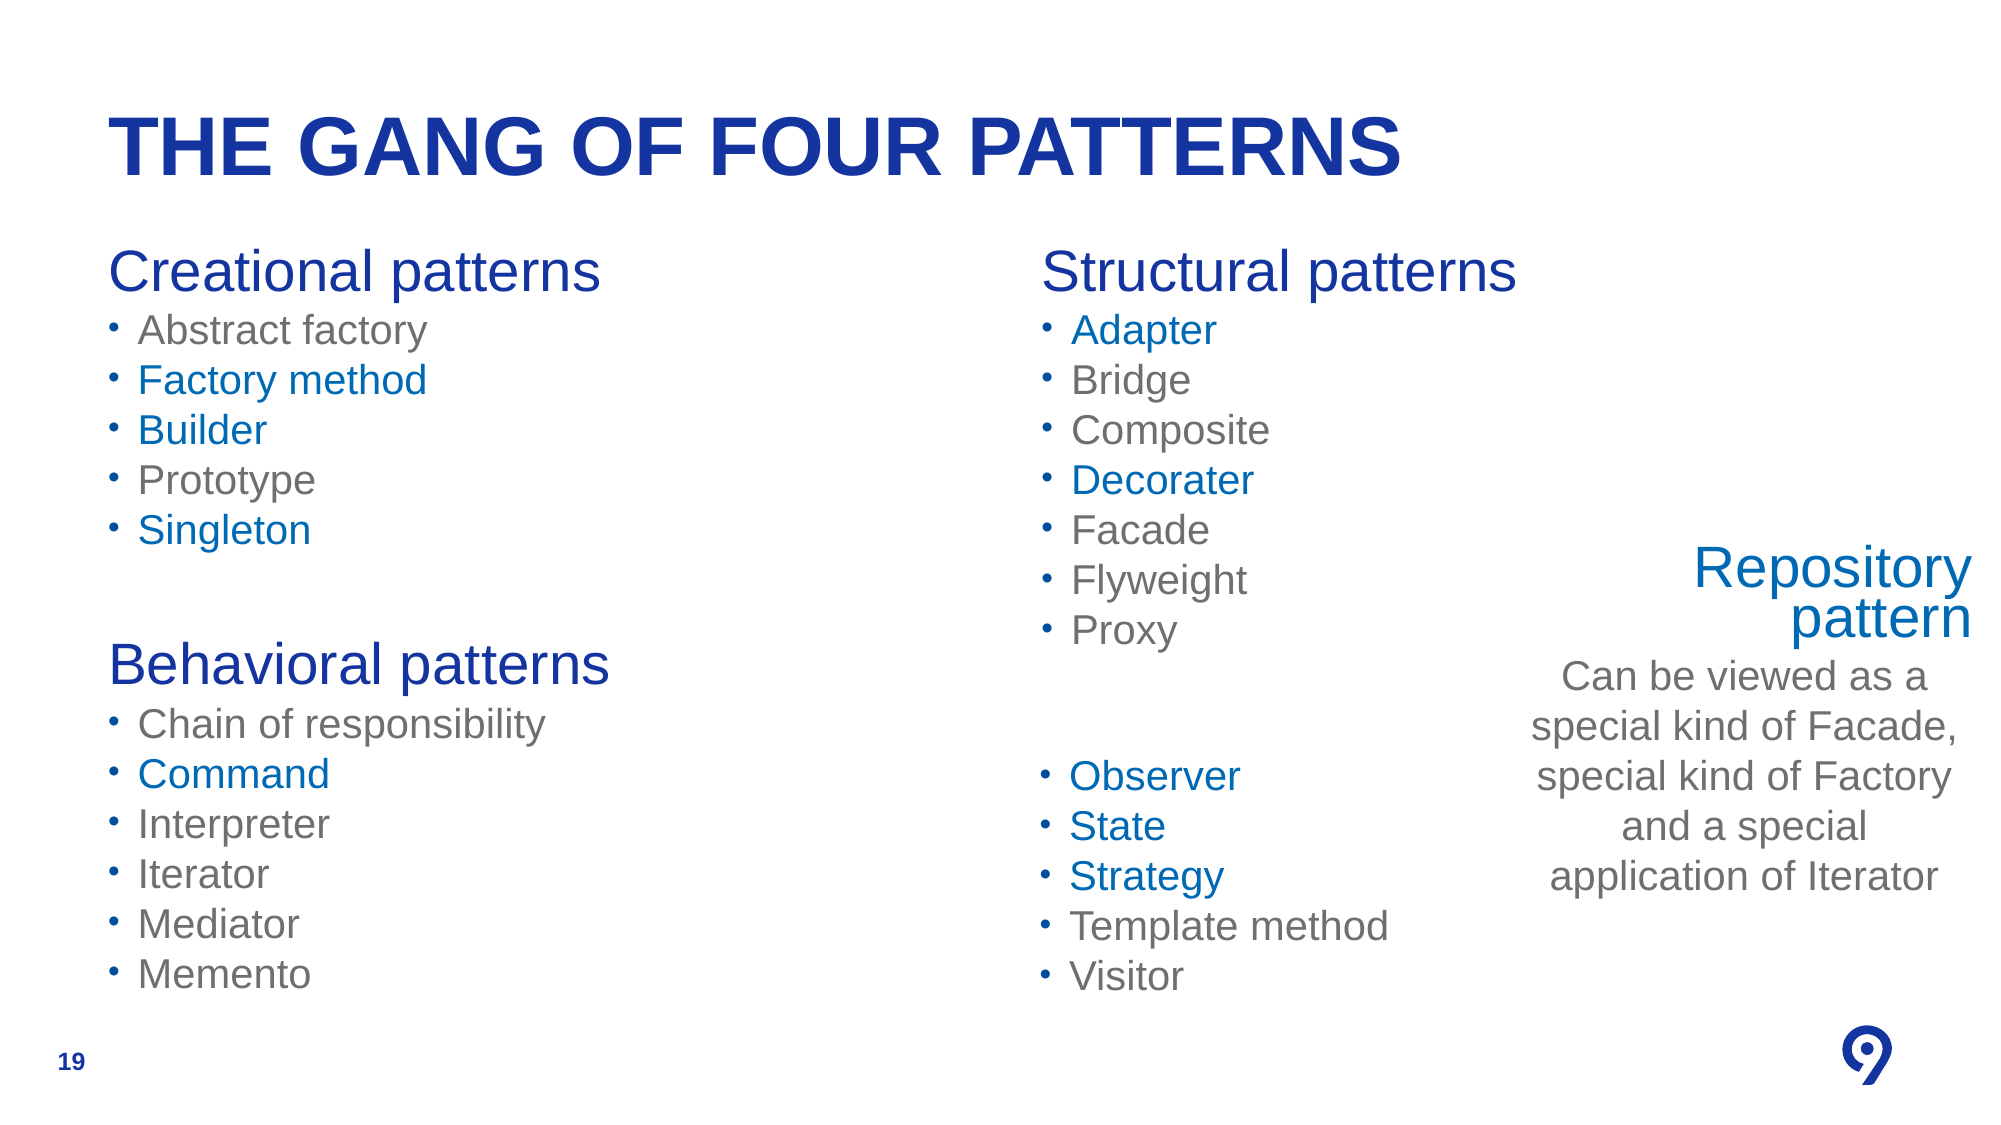

# The Gang of four patterns
Creational patterns
Abstract factory
Factory method
Builder
Prototype
Singleton

Structural patterns
Adapter
Bridge
Composite
Decorater
Facade
Flyweight
Proxy
Repository pattern
Can be viewed as a special kind of Facade, special kind of Factory and a special application of Iterator
Behavioral patterns
Chain of responsibility
Command
Interpreter
Iterator
Mediator
Memento

Observer
State
Strategy
Template method
Visitor
19